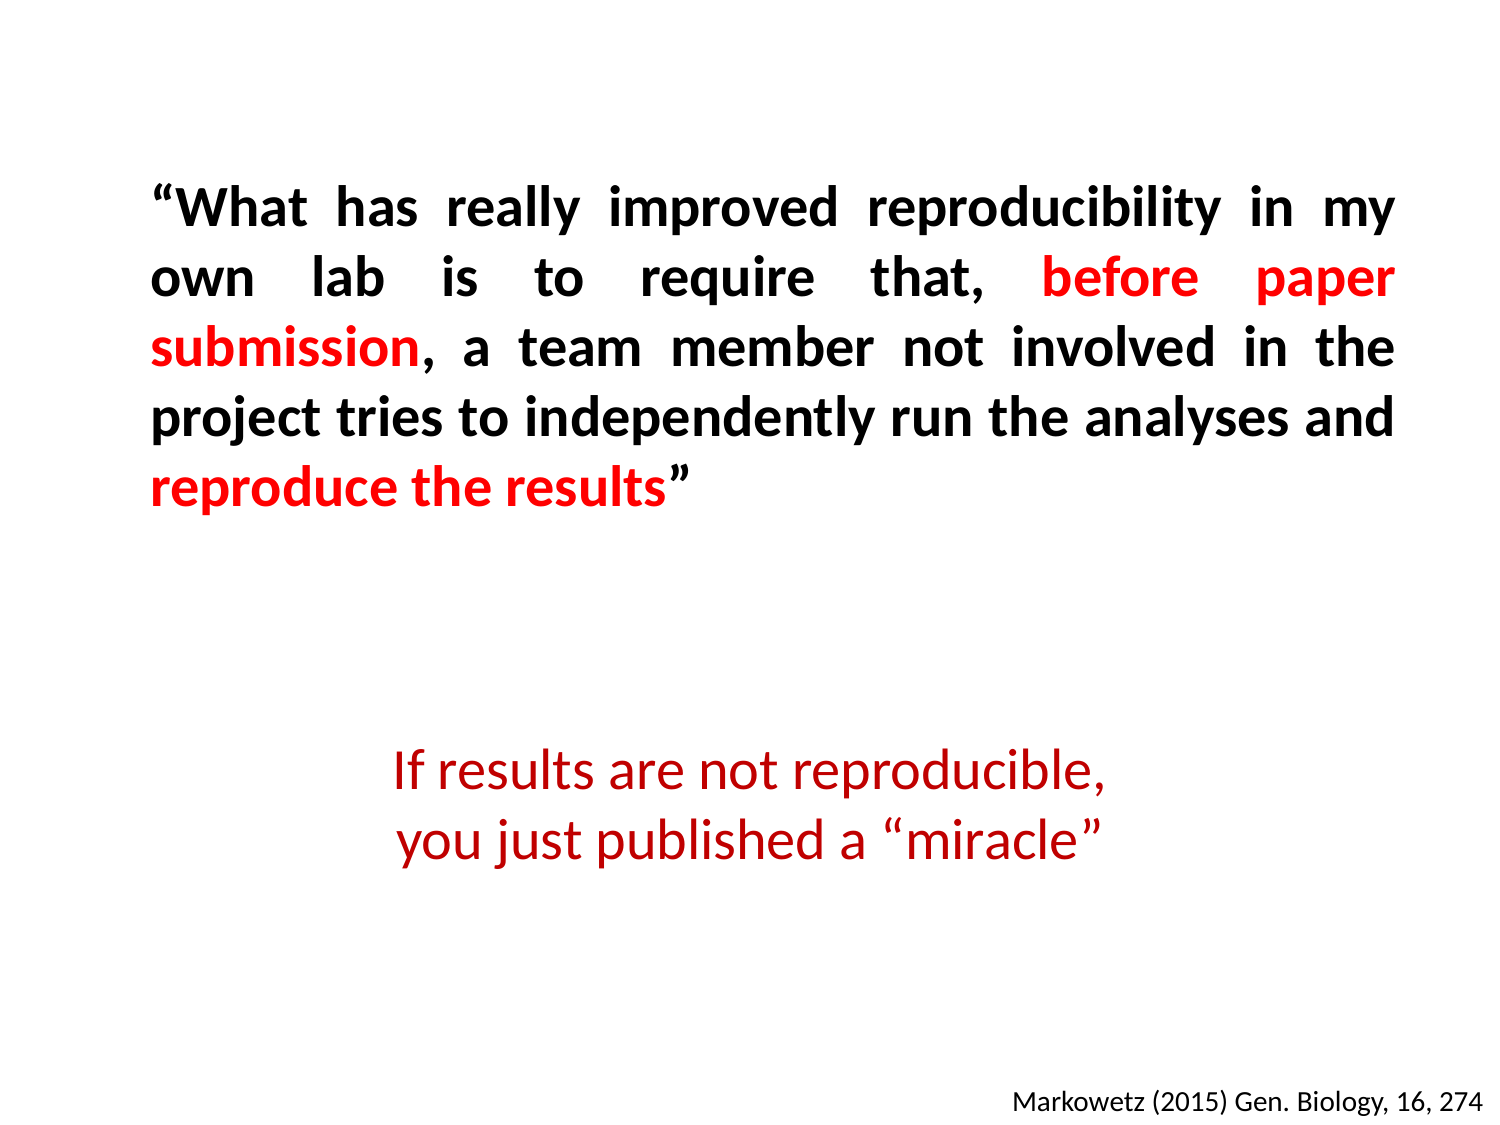

“What has really improved reproducibility in my own lab is to require that, before paper submission, a team member not involved in the project tries to independently run the analyses and reproduce the results”
If results are not reproducible, you just published a “miracle”
Markowetz (2015) Gen. Biology, 16, 274